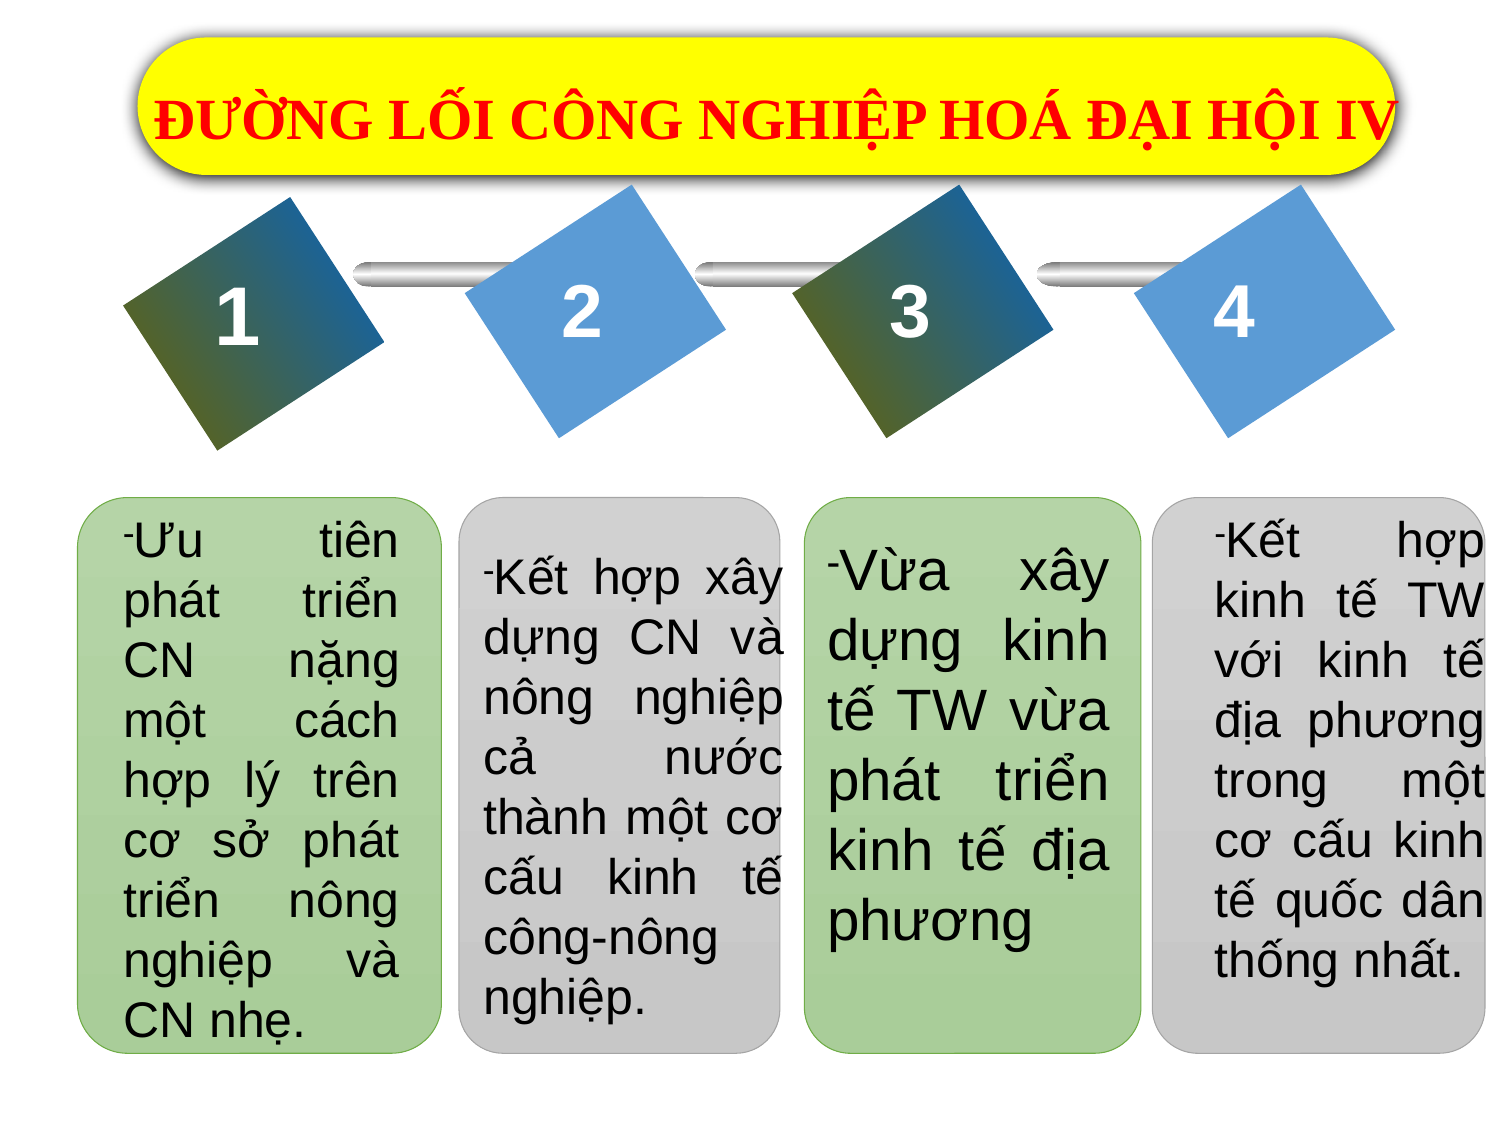

ĐƯỜNG LỐI CÔNG NGHIỆP HOÁ ĐẠI HỘI IV

1
2

3

4

Kết hợp xây dựng CN và nông nghiệp cả nước thành một cơ cấu kinh tế công-nông nghiệp.

Ưu tiên phát triển CN nặng một cách hợp lý trên cơ sở phát triển nông nghiệp và CN nhẹ.

Kết hợp kinh tế TW với kinh tế địa phương trong một cơ cấu kinh tế quốc dân thống nhất.
Vừa xây dựng kinh tế TW vừa phát triển kinh tế địa phương